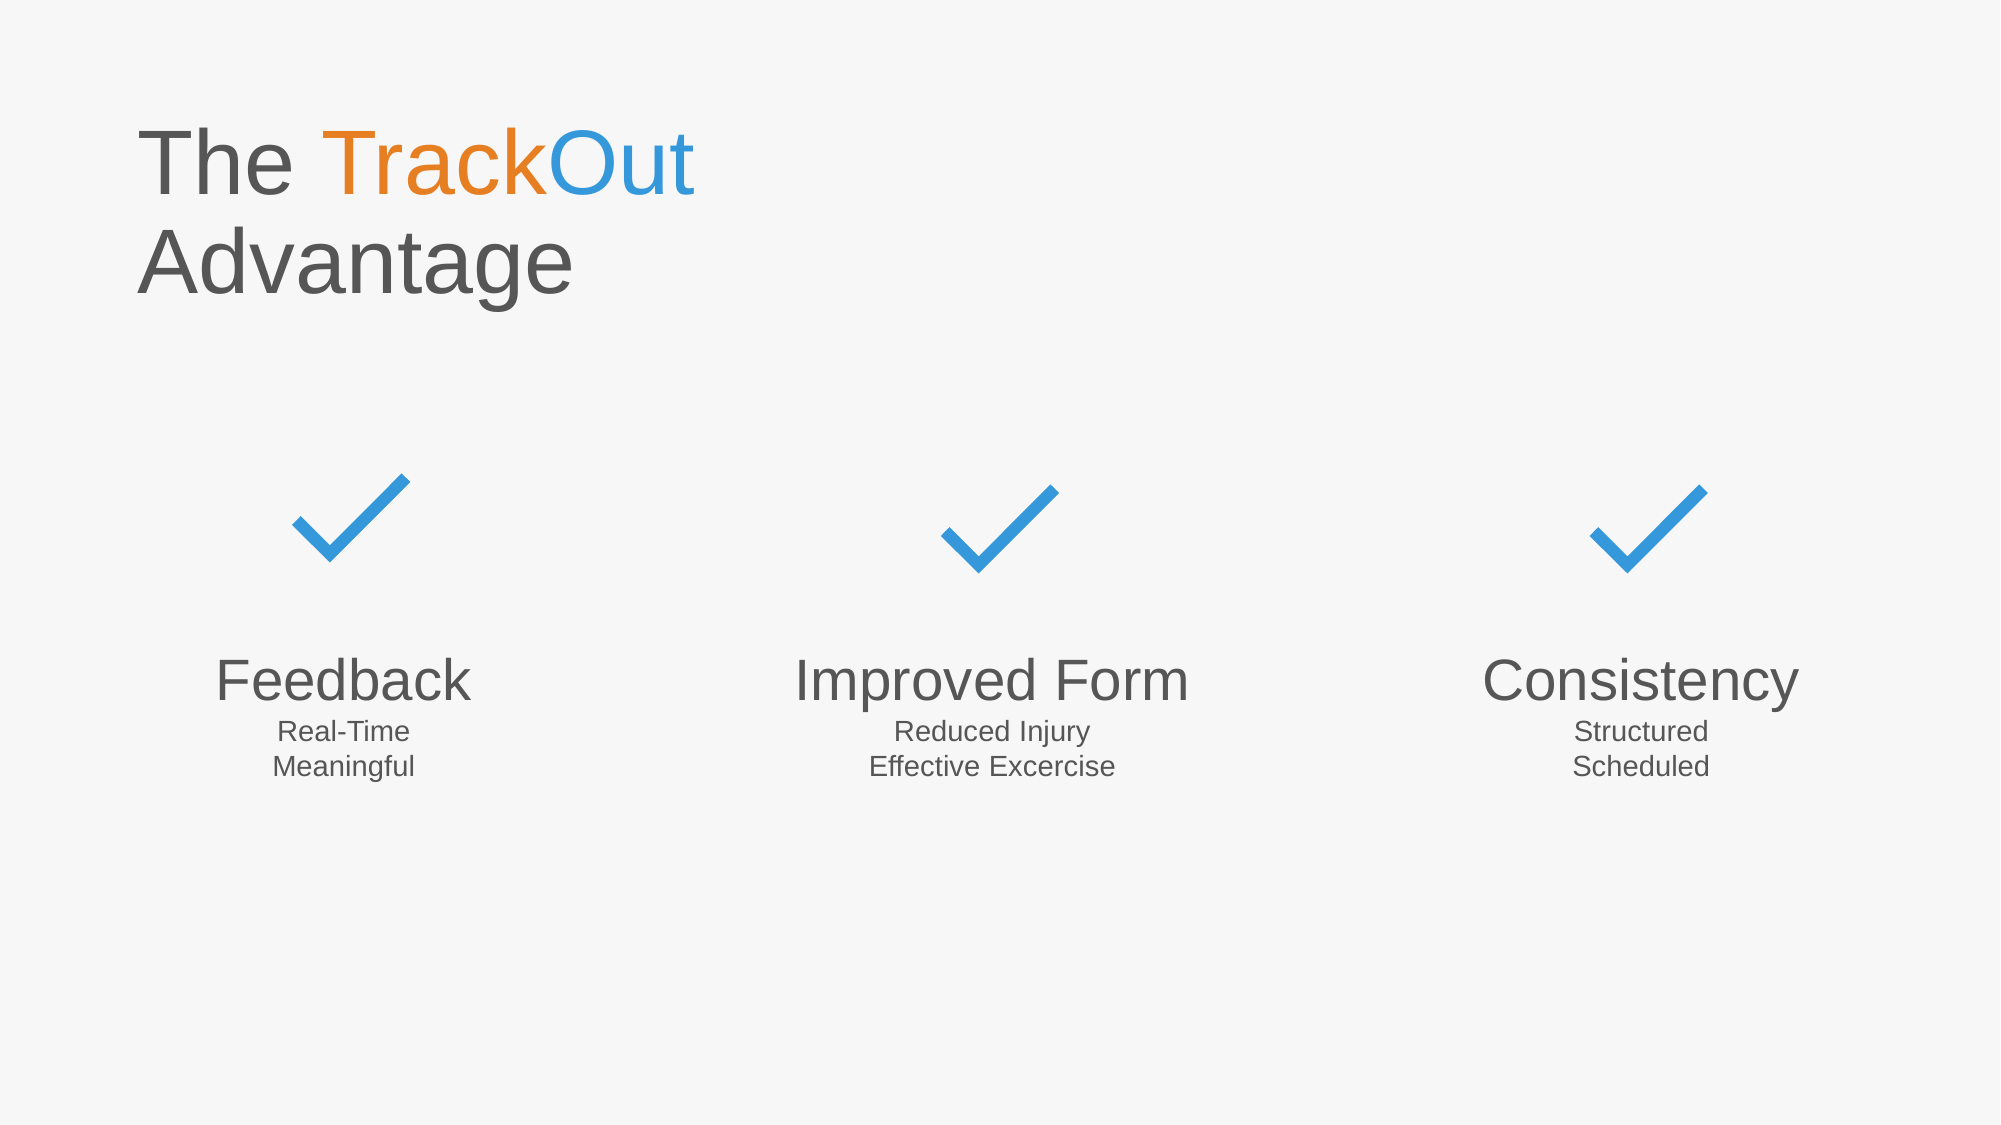

The TrackOut Advantage

Feedback
Real-Time
Meaningful
Improved Form
Reduced Injury
Effective Excercise

Consistency
Structured
Scheduled